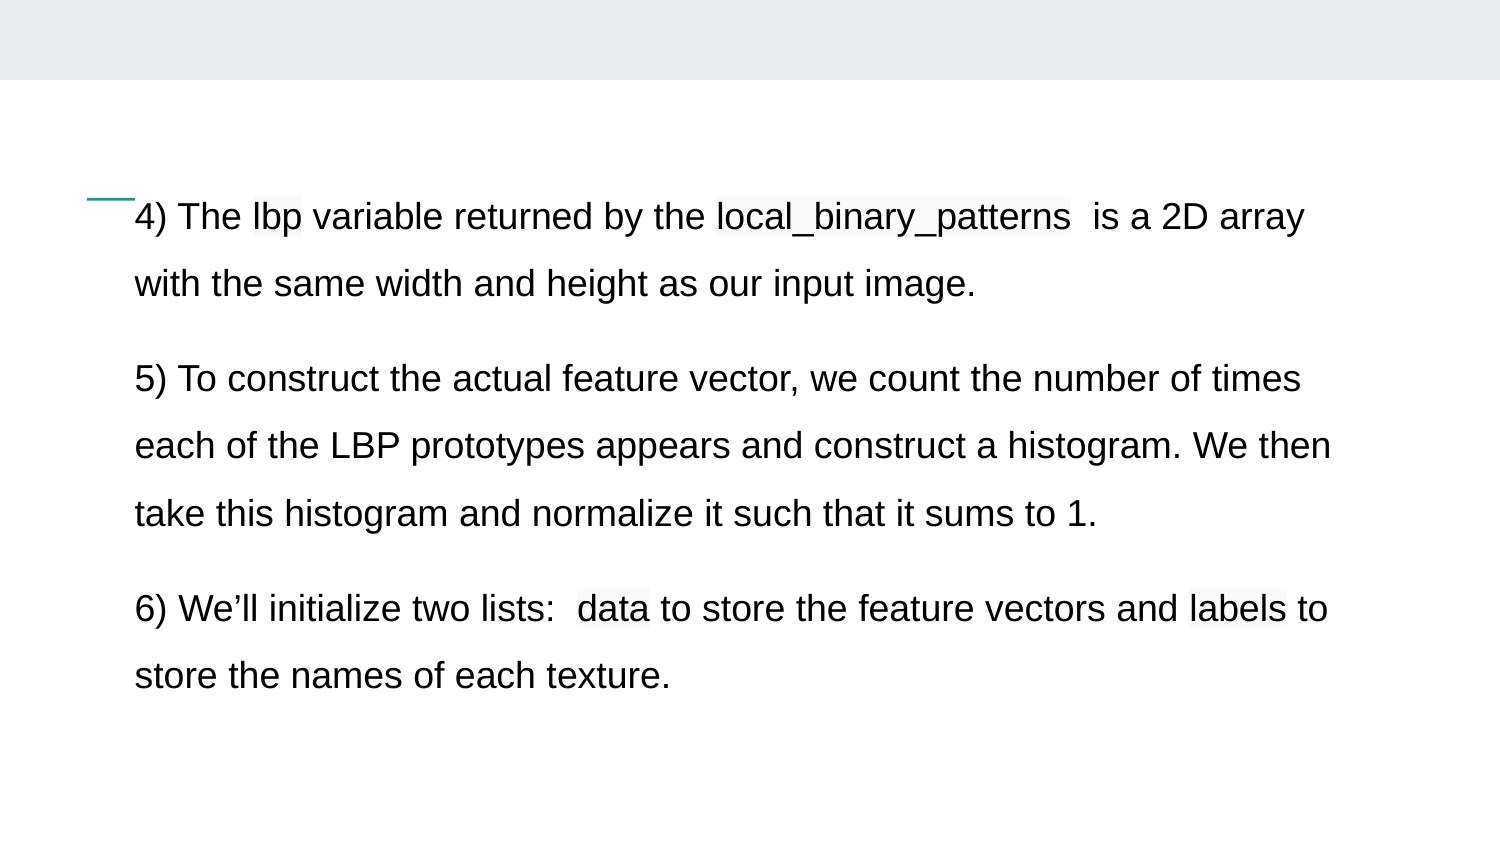

4) The lbp variable returned by the local_binary_patterns  is a 2D array with the same width and height as our input image.
5) To construct the actual feature vector, we count the number of times each of the LBP prototypes appears and construct a histogram. We then take this histogram and normalize it such that it sums to 1.
6) We’ll initialize two lists:  data to store the feature vectors and labels to store the names of each texture.